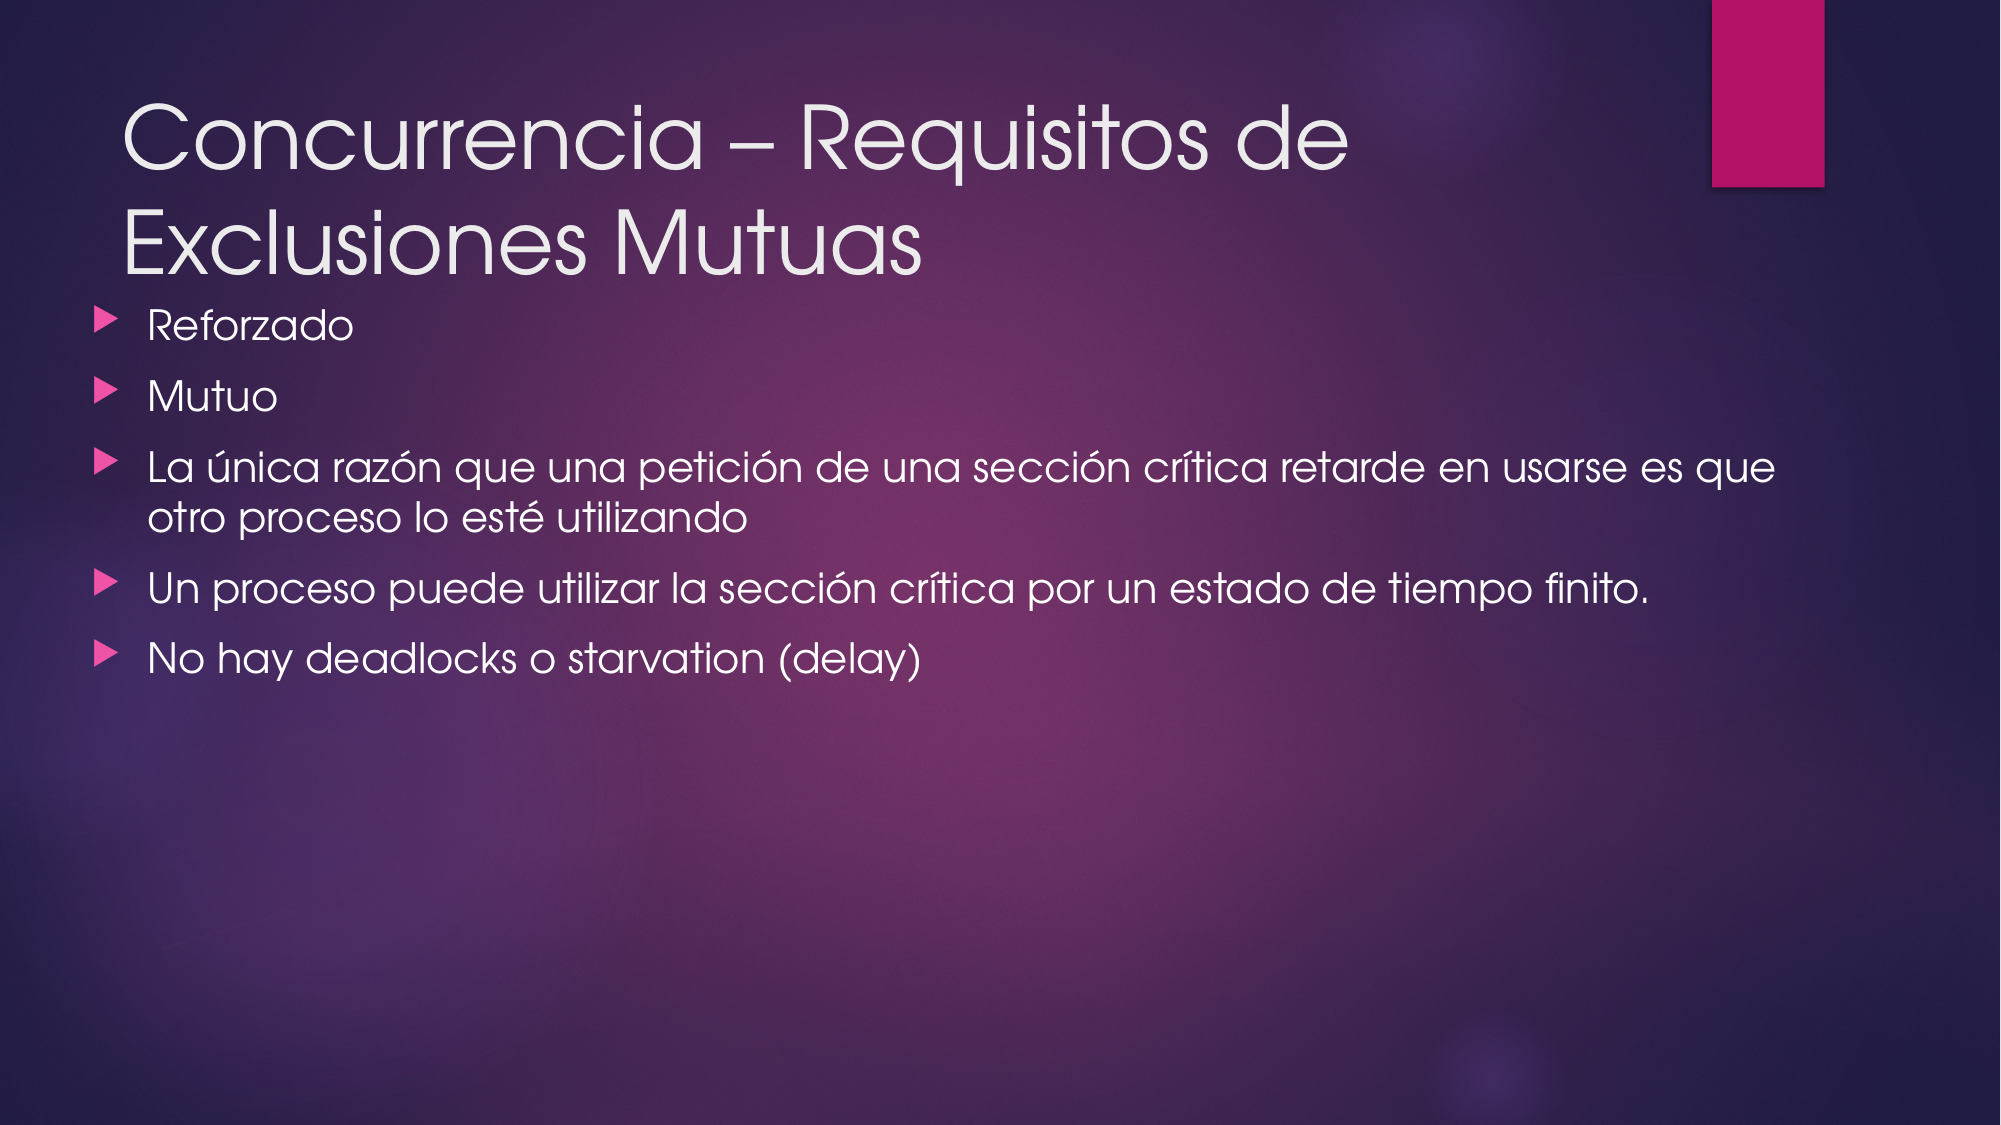

# Concurrencia – Requisitos de Exclusiones Mutuas
Reforzado
Mutuo
La única razón que una petición de una sección crítica retarde en usarse es que otro proceso lo esté utilizando
Un proceso puede utilizar la sección crítica por un estado de tiempo finito.
No hay deadlocks o starvation (delay)